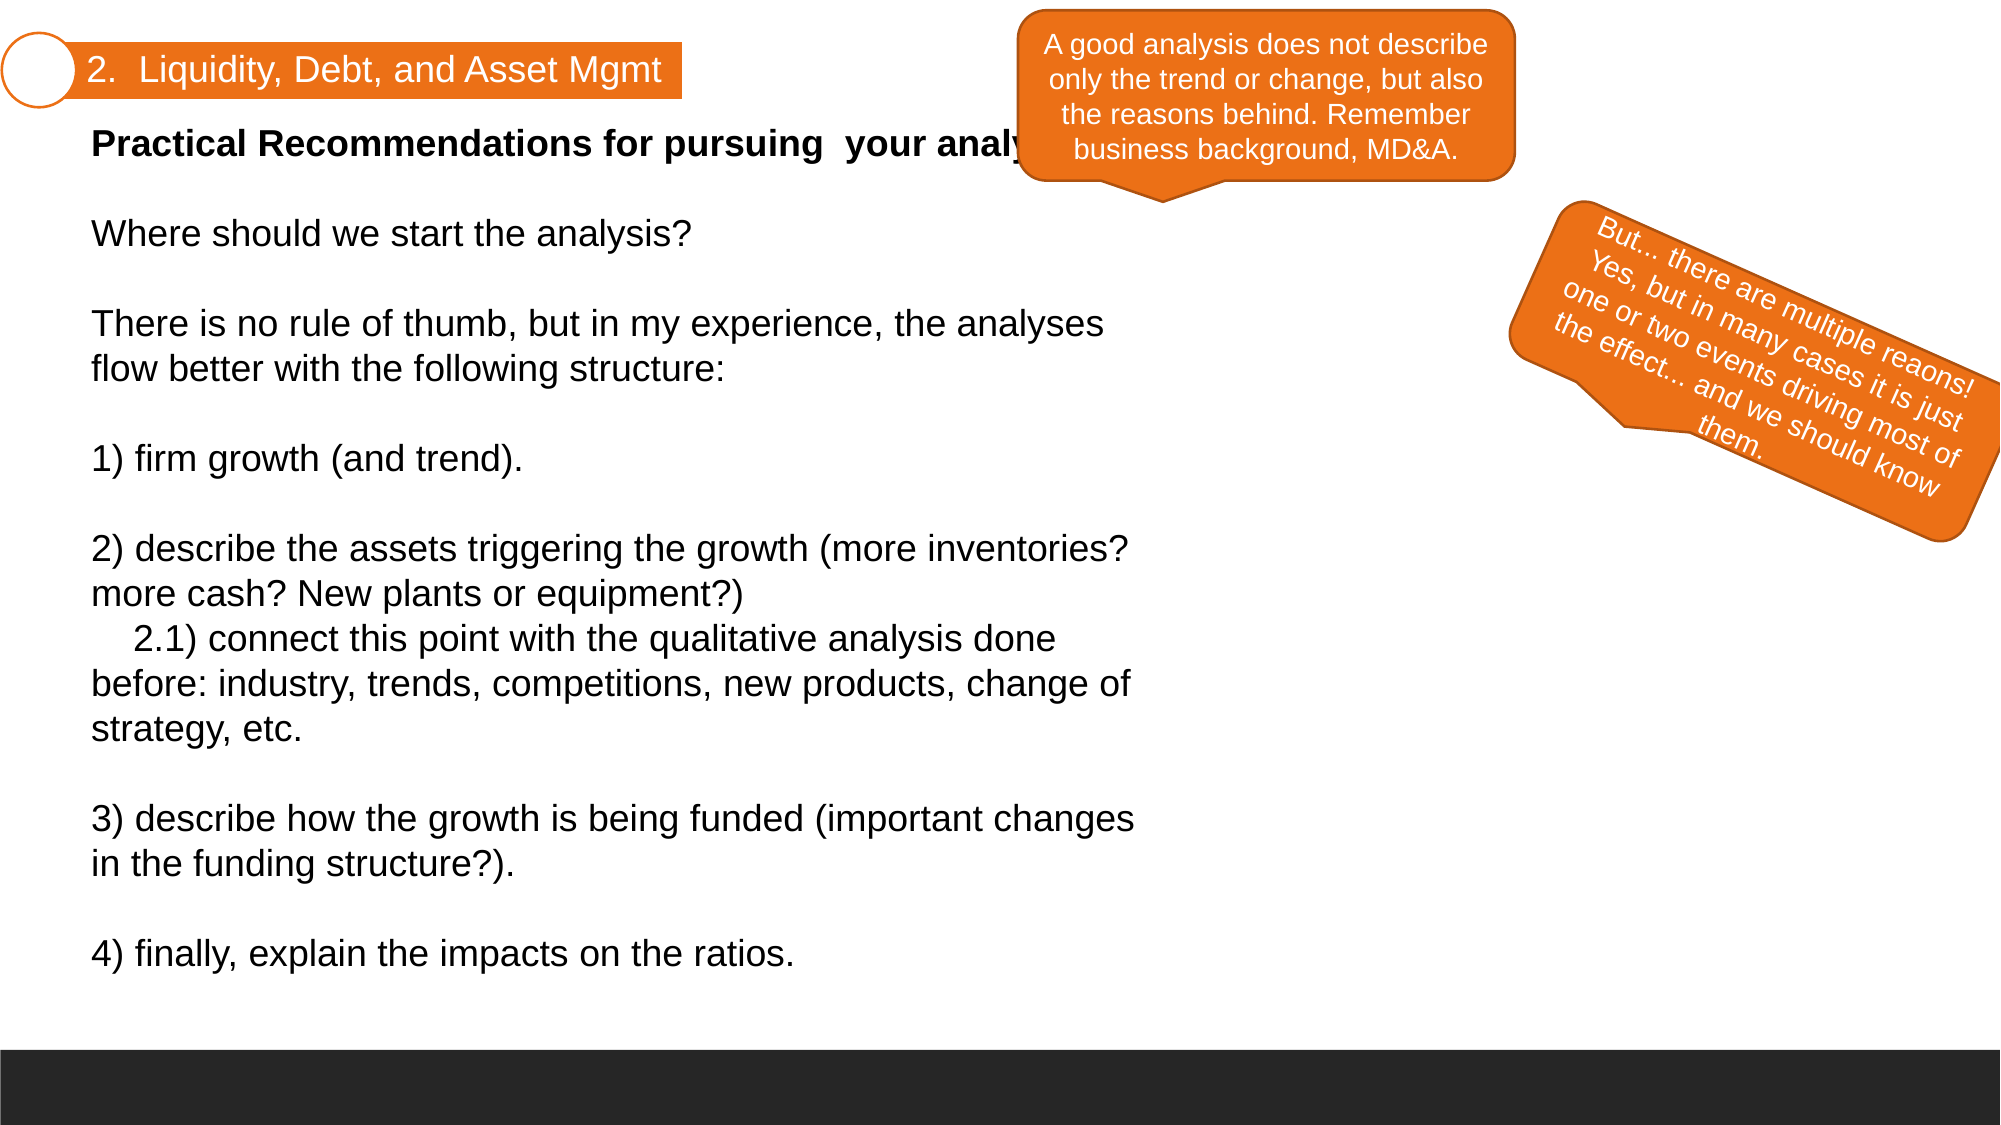

A good analysis does not describe only the trend or change, but also the reasons behind. Remember business background, MD&A.

2.  Liquidity, Debt, and Asset Mgmt

1. Context and type of analyses
Practical Recommendations for pursuing  your analysis:

Where should we start the analysis?

There is no rule of thumb, but in my experience, the analyses flow better with the following structure:

1) firm growth (and trend).

2) describe the assets triggering the growth (more inventories? more cash? New plants or equipment?)
    2.1) connect this point with the qualitative analysis done before: industry, trends, competitions, new products, change of strategy, etc.

3) describe how the growth is being funded (important changes in the funding structure?).

4) finally, explain the impacts on the ratios.

But... there are multiple reaons!
Yes, but in many cases it is just one or two events driving most of the effect... and we should know them.

3. Return and Profitability

4. Notes and Auditor Reports